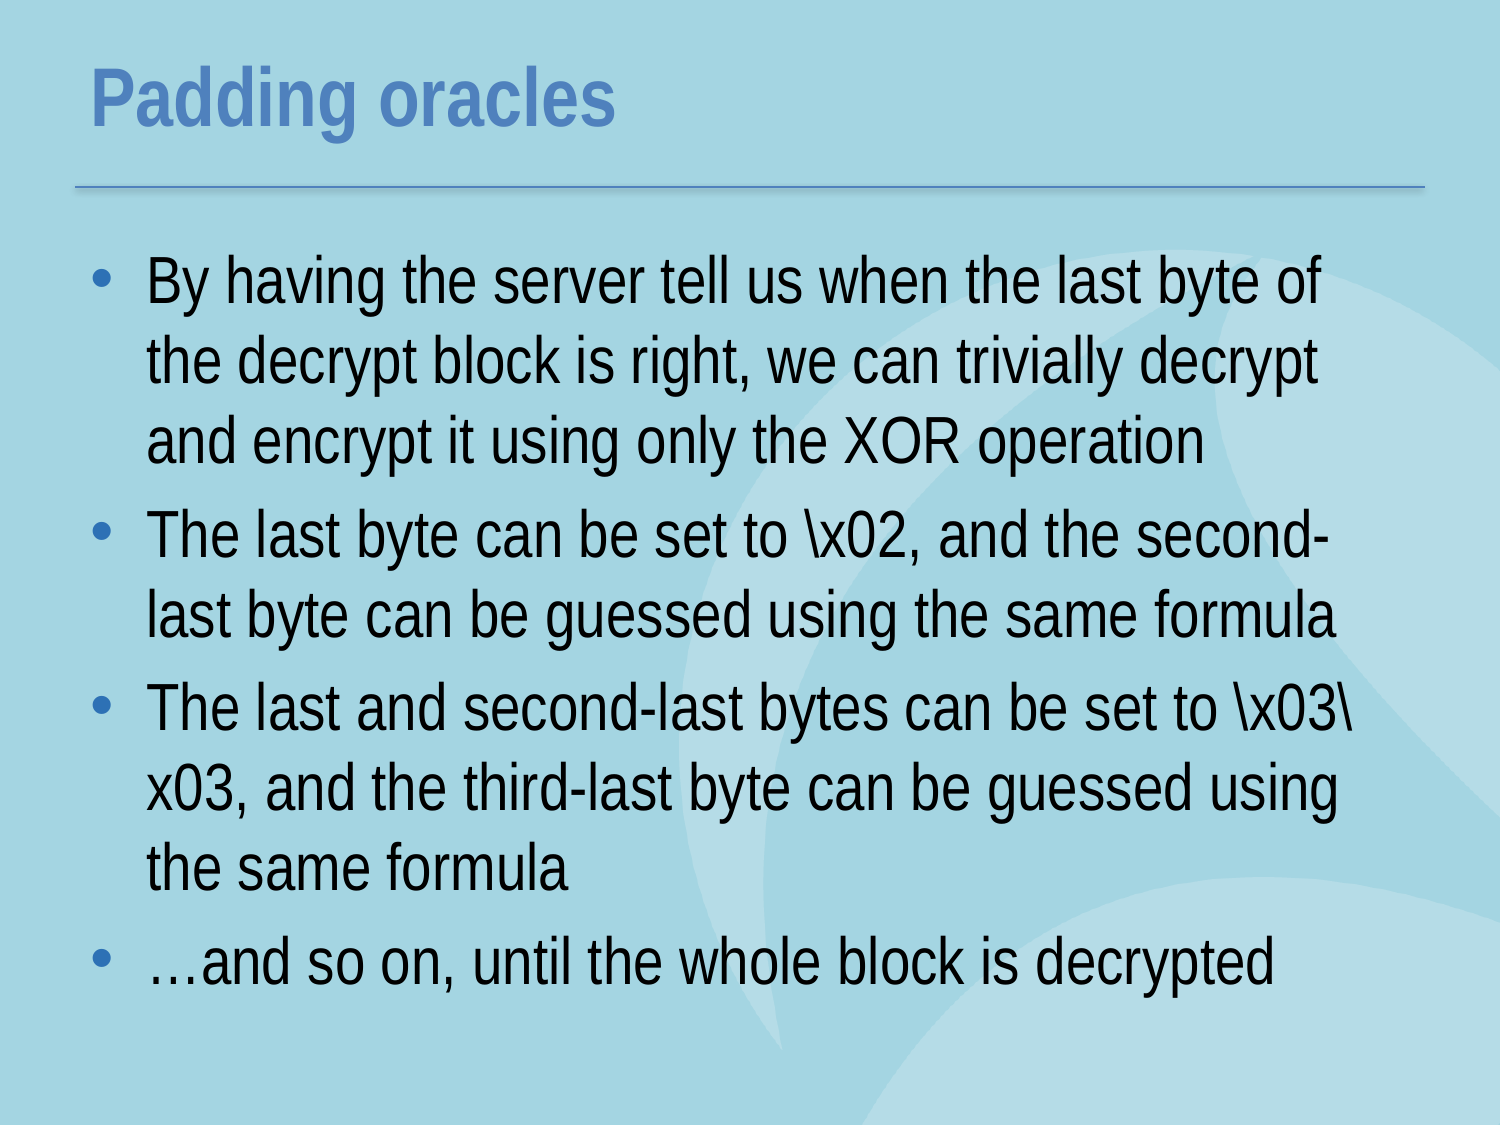

# Padding oracles
By having the server tell us when the last byte of the decrypt block is right, we can trivially decrypt and encrypt it using only the XOR operation
The last byte can be set to \x02, and the second-last byte can be guessed using the same formula
The last and second-last bytes can be set to \x03\x03, and the third-last byte can be guessed using the same formula
…and so on, until the whole block is decrypted